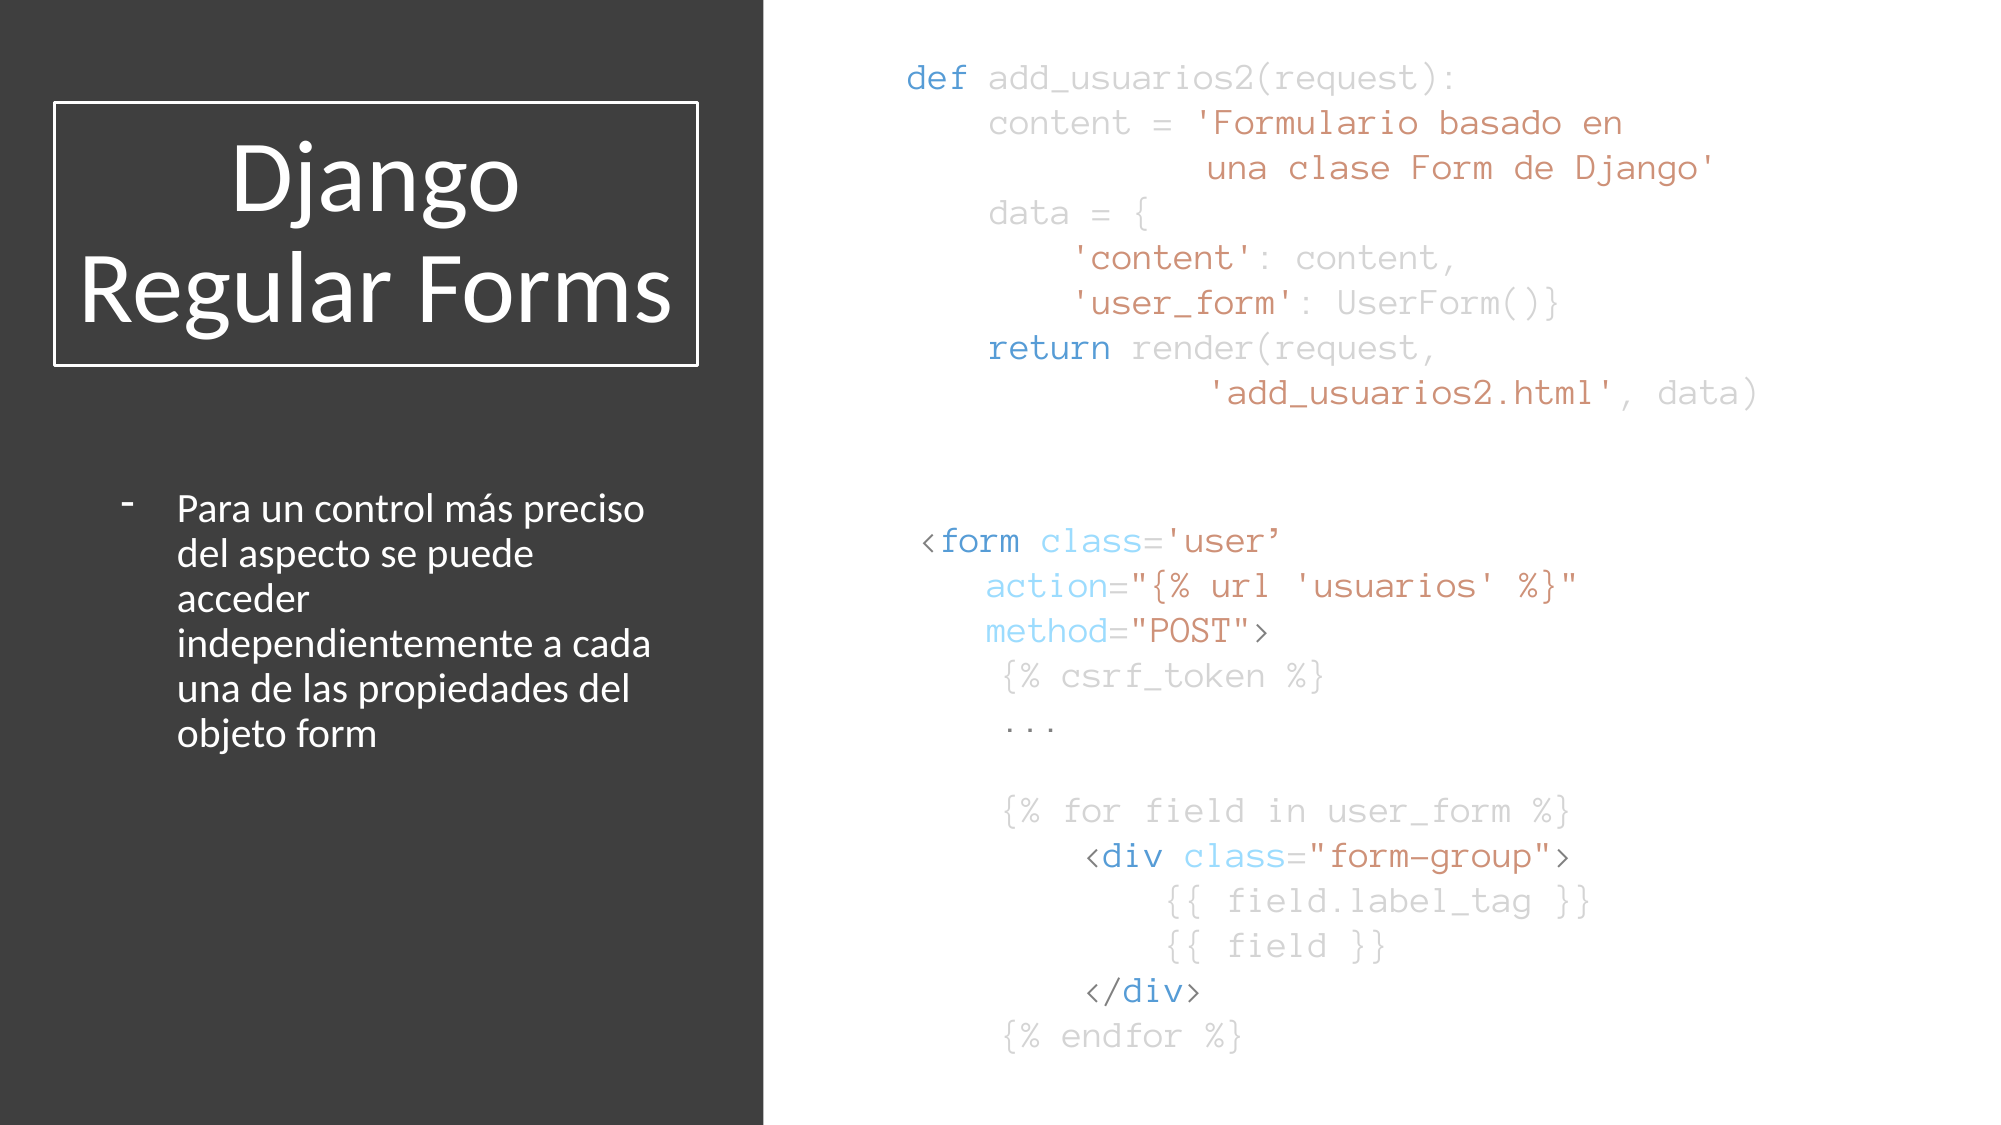

def add_usuarios2(request):
    content = 'Formulario basado en
		una clase Form de Django'
    data = {
        'content': content,
        'user_form': UserForm()}
    return render(request,
		'add_usuarios2.html', data)
# Django Regular Forms
Para un control más preciso del aspecto se puede acceder independientemente a cada una de las propiedades del objeto form
    <form class='user’
	action="{% url 'usuarios' %}"
	method="POST">
        {% csrf_token %}
        ...
        {% for field in user_form %}
            <div class="form-group">
                {{ field.label_tag }}
                {{ field }}
            </div>
        {% endfor %}